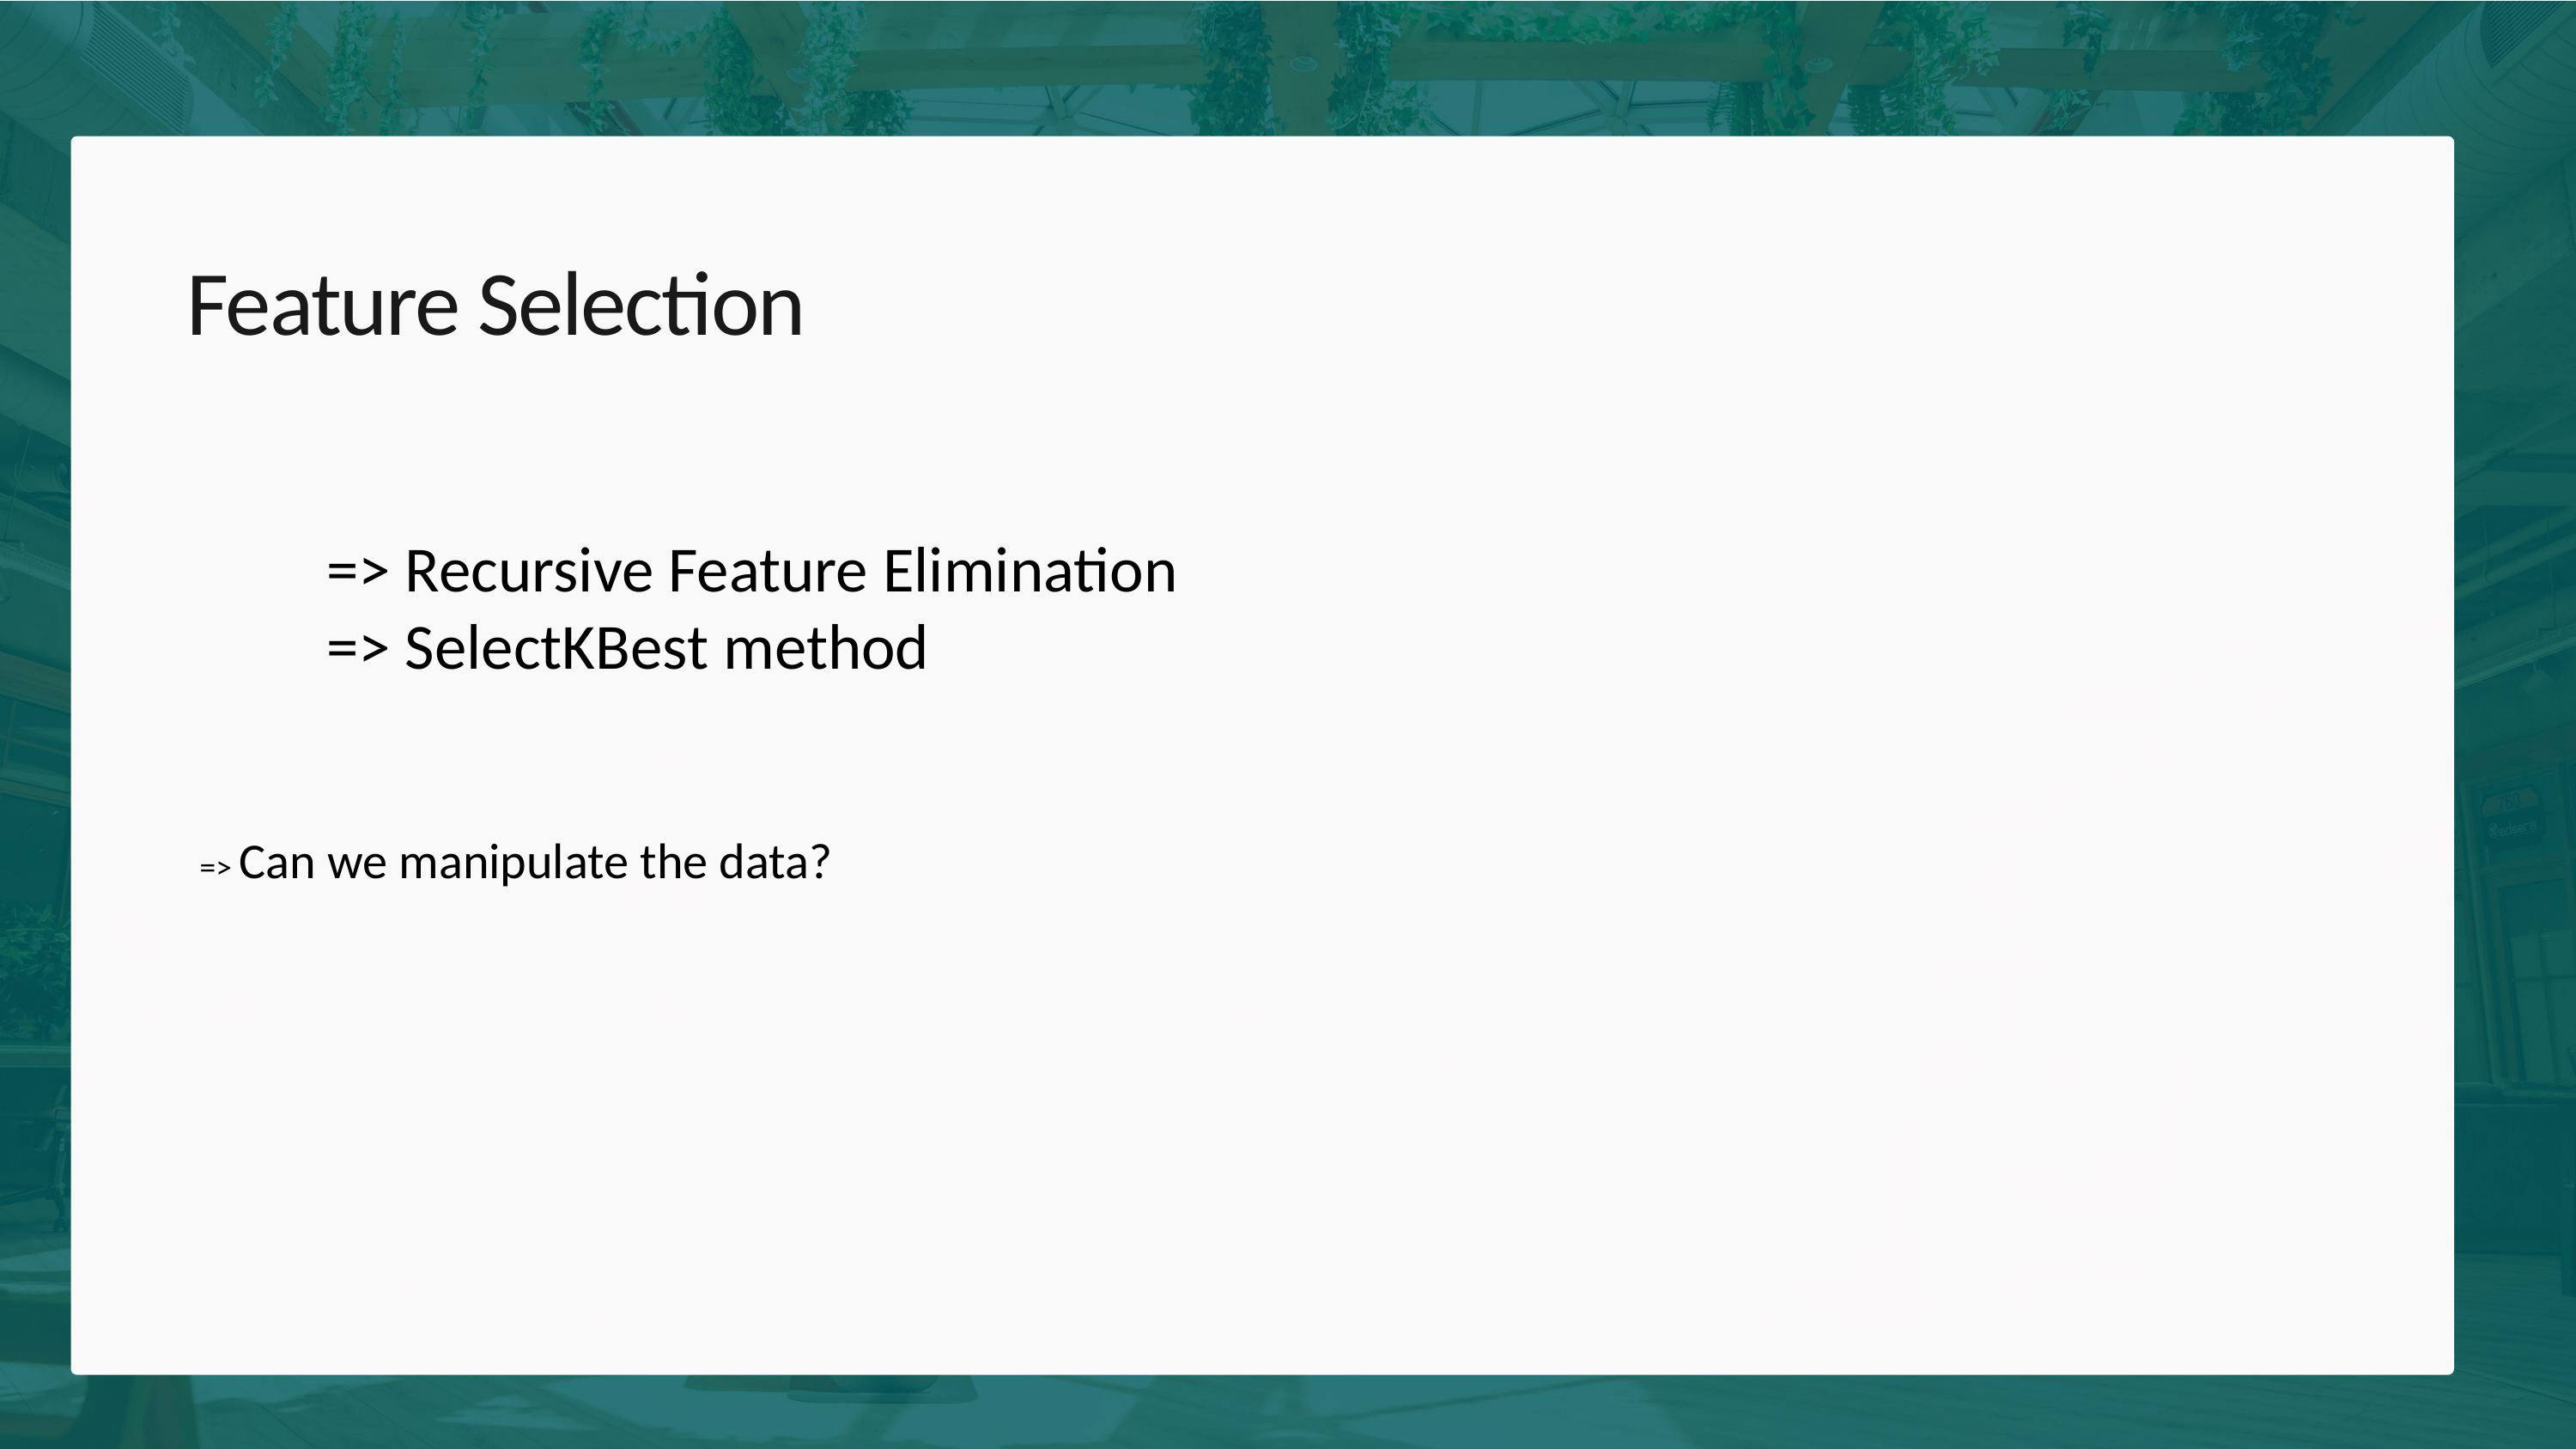

Feature Selection
=> Recursive Feature Elimination
=> SelectKBest method
=> Can we manipulate the data?